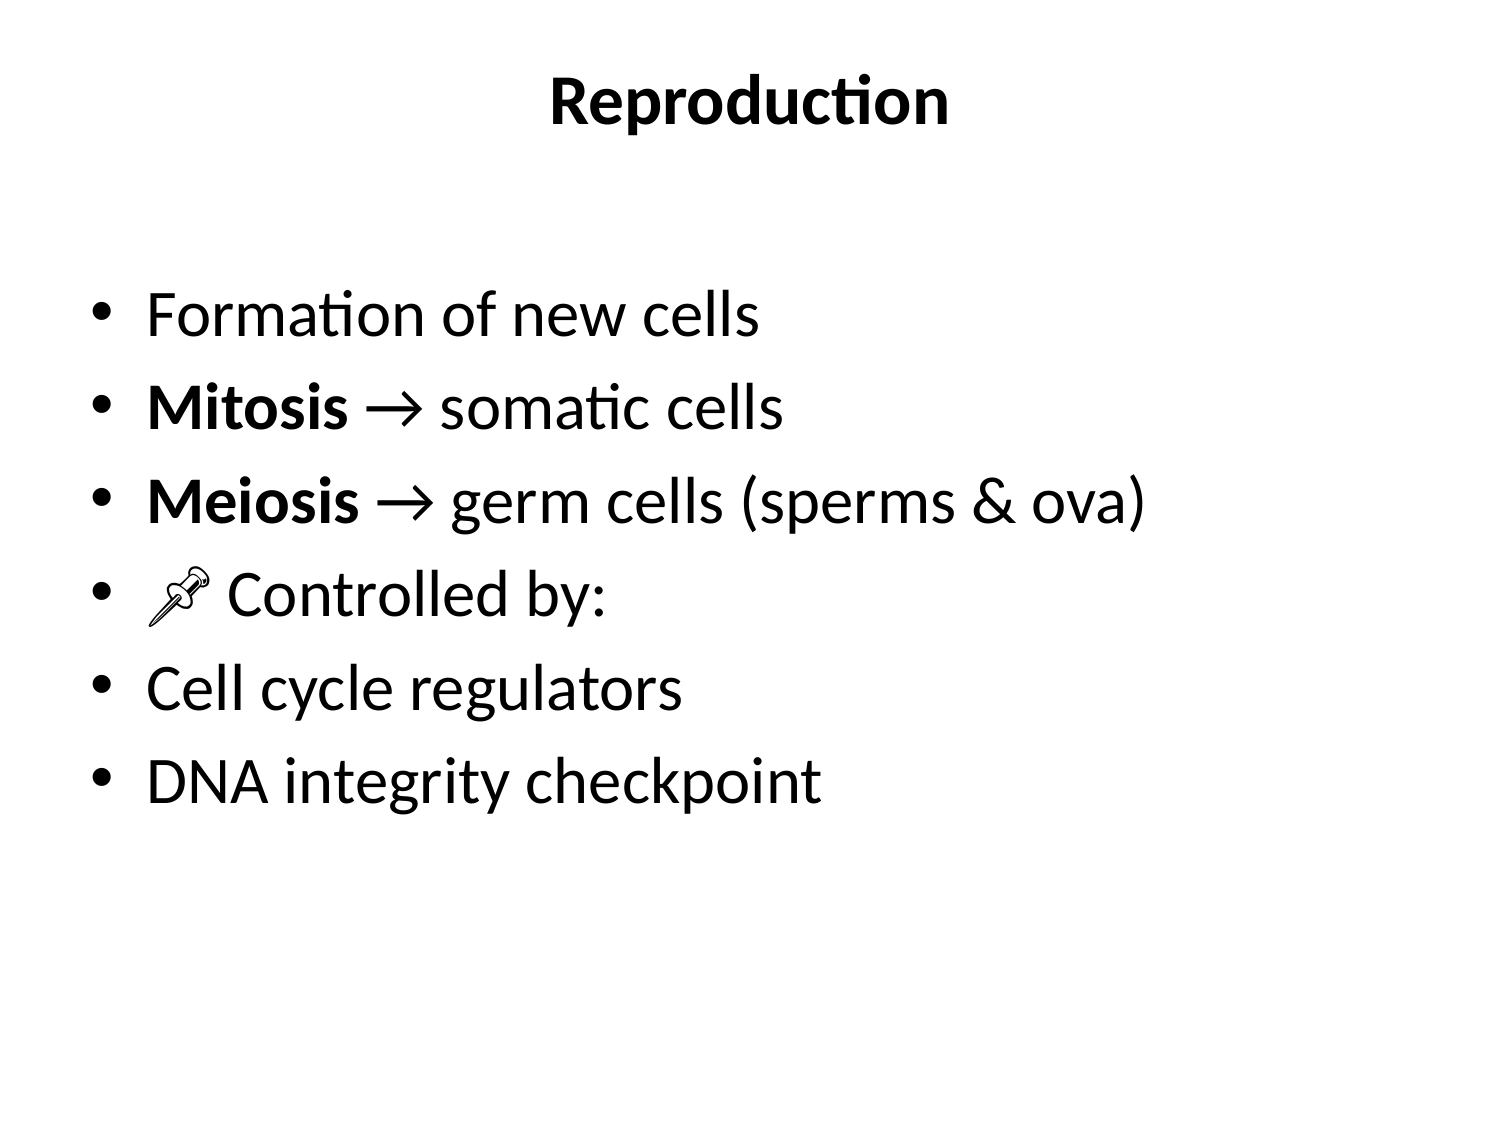

# Reproduction
Formation of new cells
Mitosis → somatic cells
Meiosis → germ cells (sperms & ova)
📌 Controlled by:
Cell cycle regulators
DNA integrity checkpoint